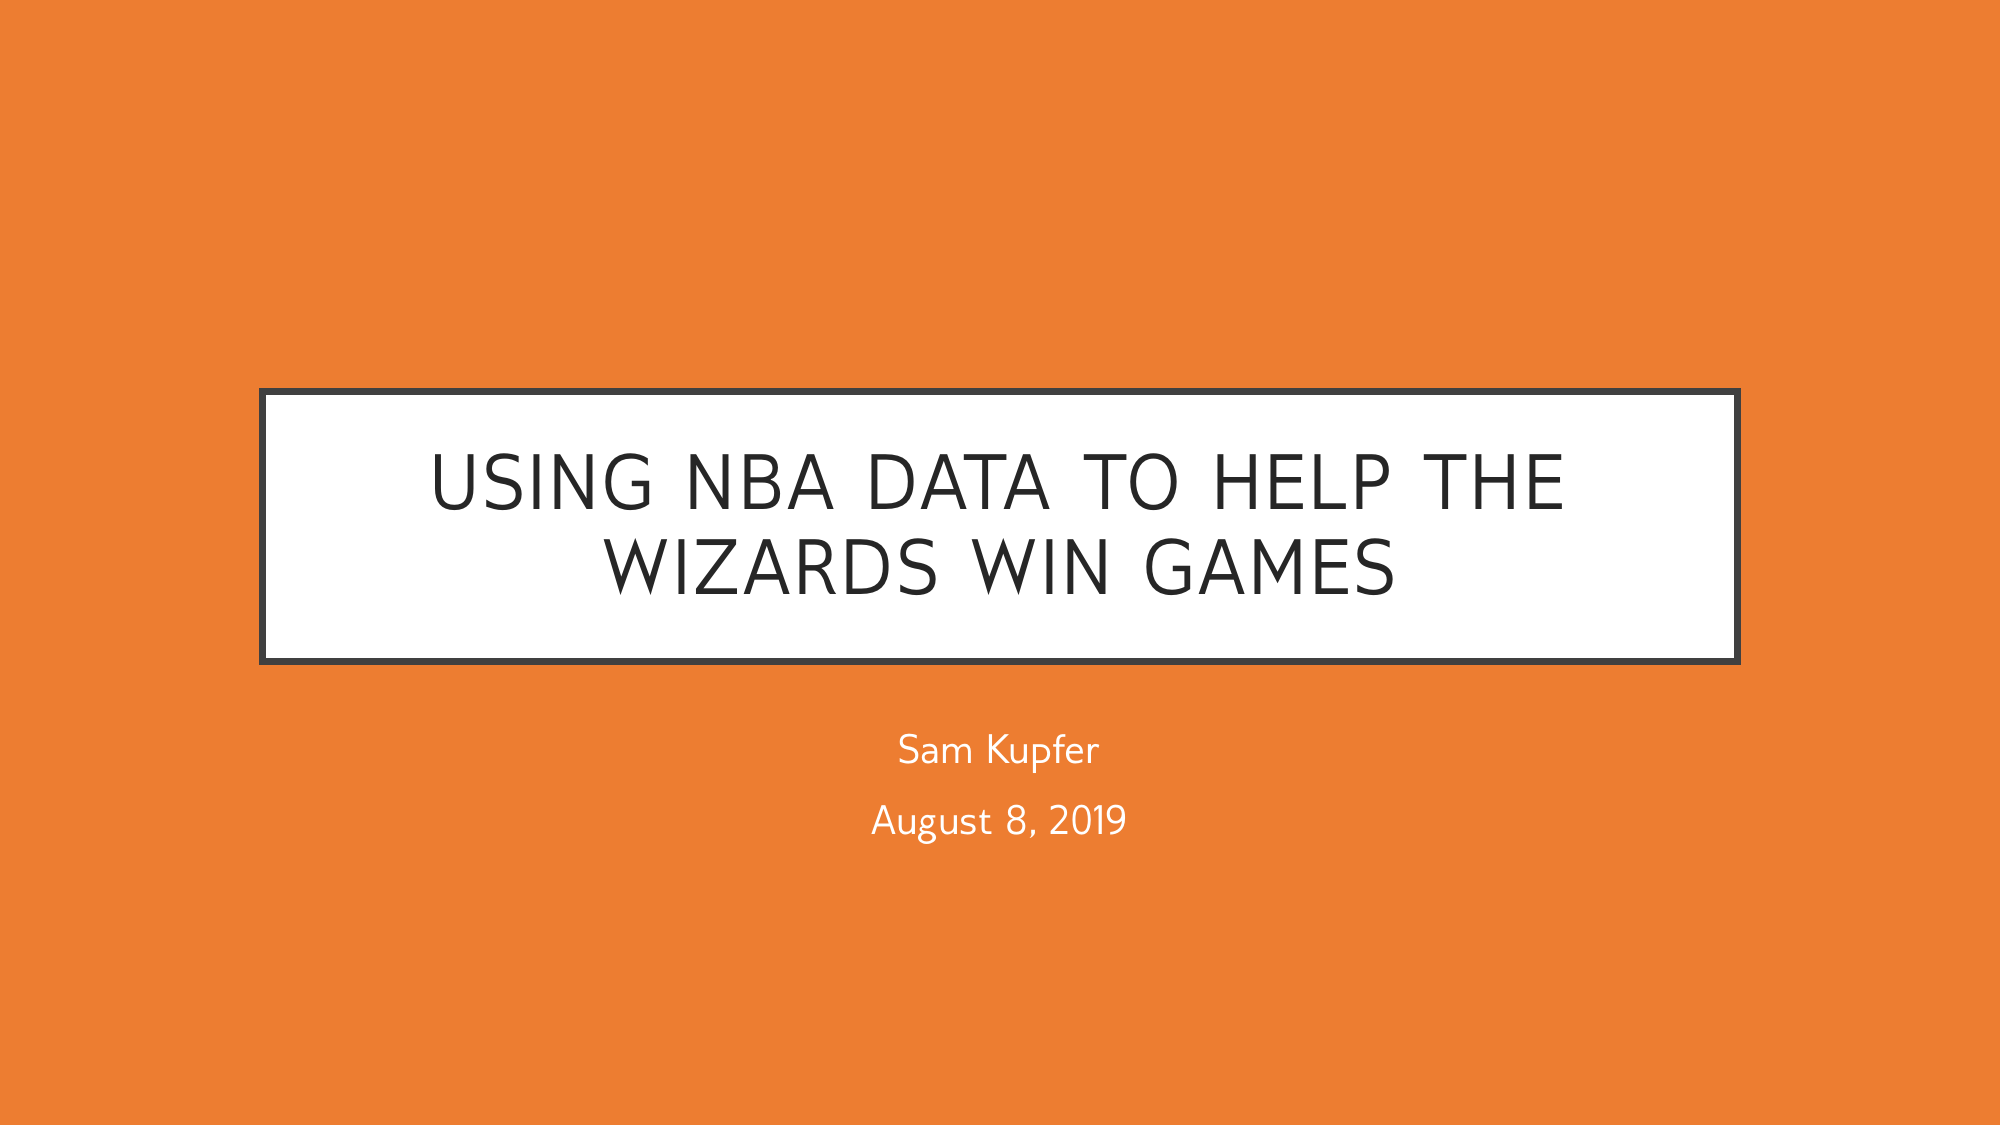

# Using NBA Data To Help the Wizards Win Games
Sam Kupfer
August 8, 2019